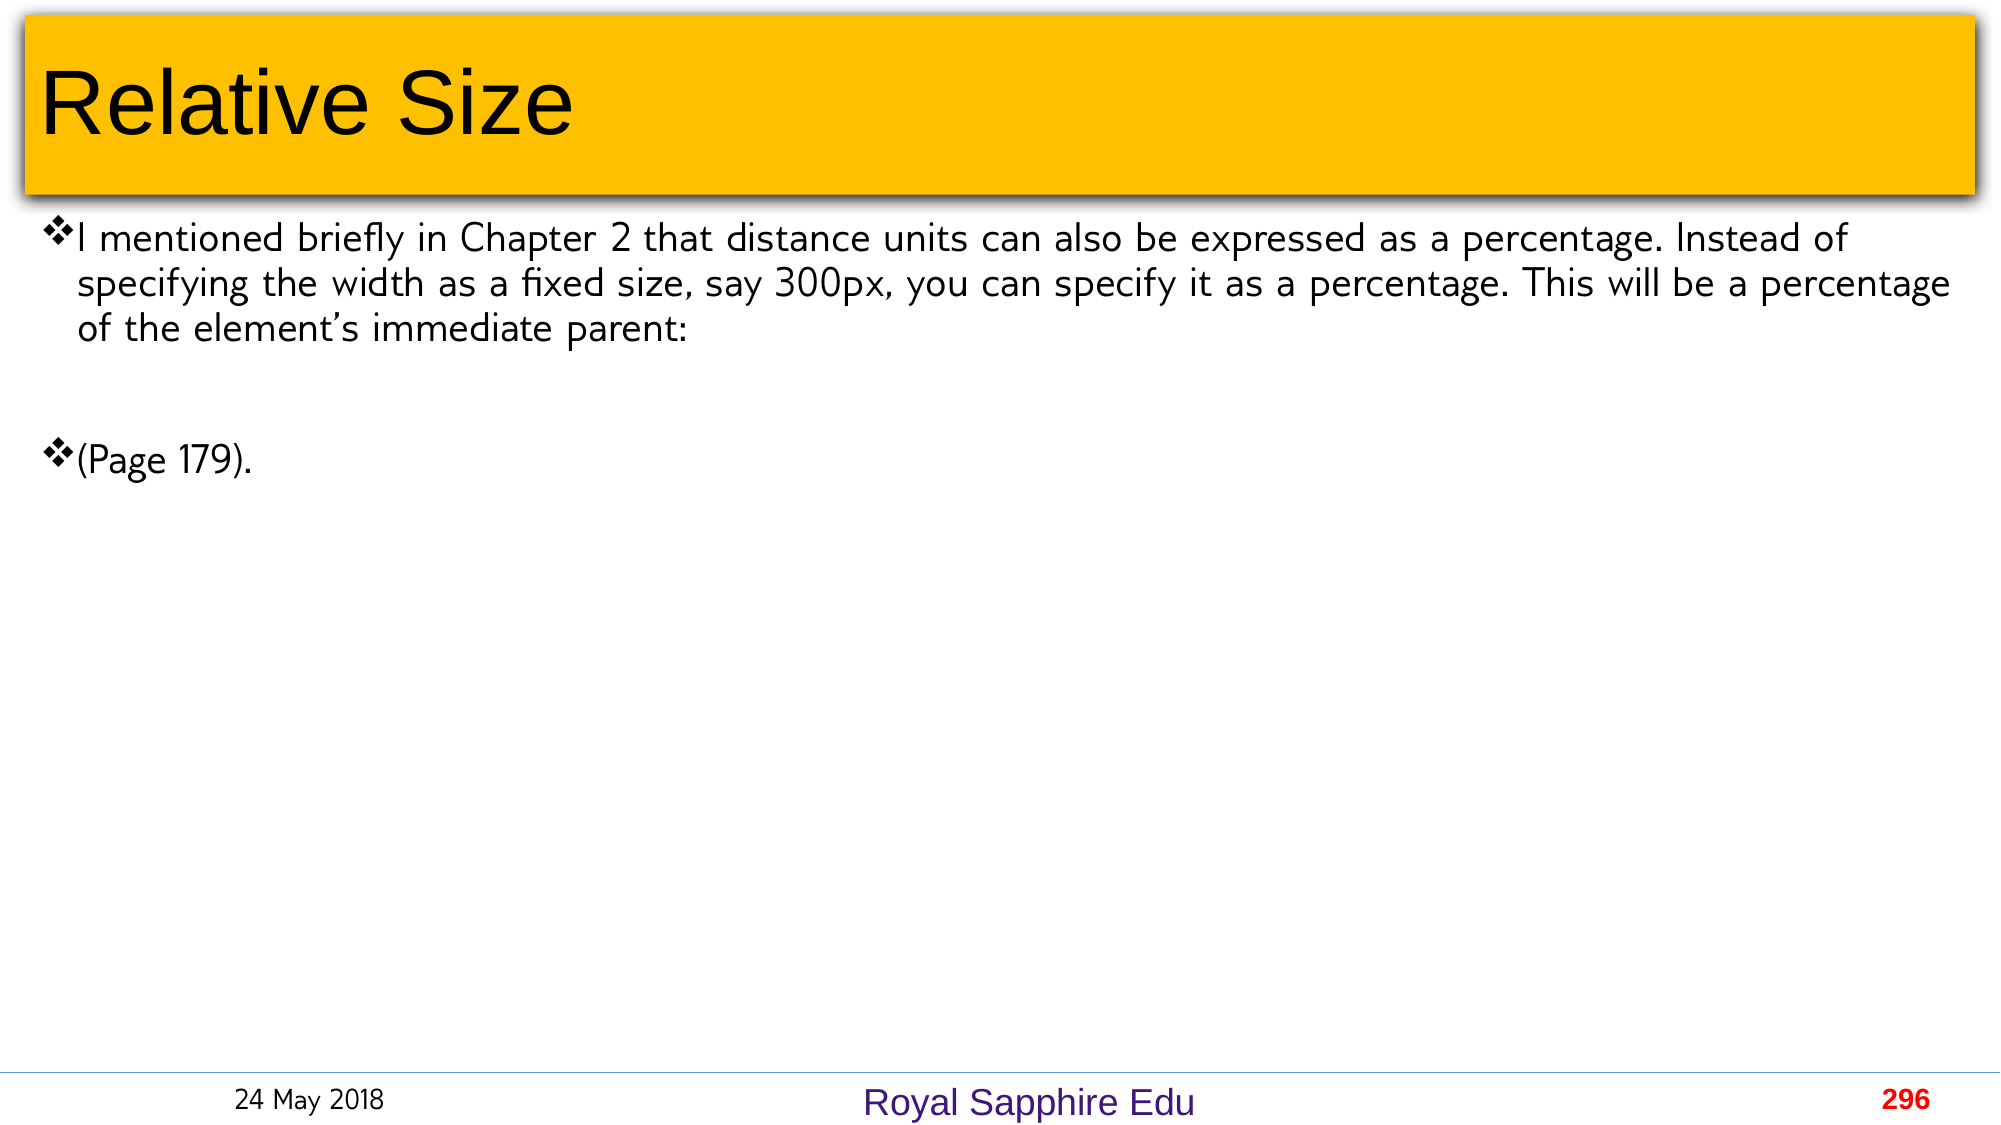

# Relative Size
I mentioned briefly in Chapter 2 that distance units can also be expressed as a percentage. Instead of specifying the width as a fixed size, say 300px, you can specify it as a percentage. This will be a percentage of the element’s immediate parent:

(Page 179).
24 May 2018
296